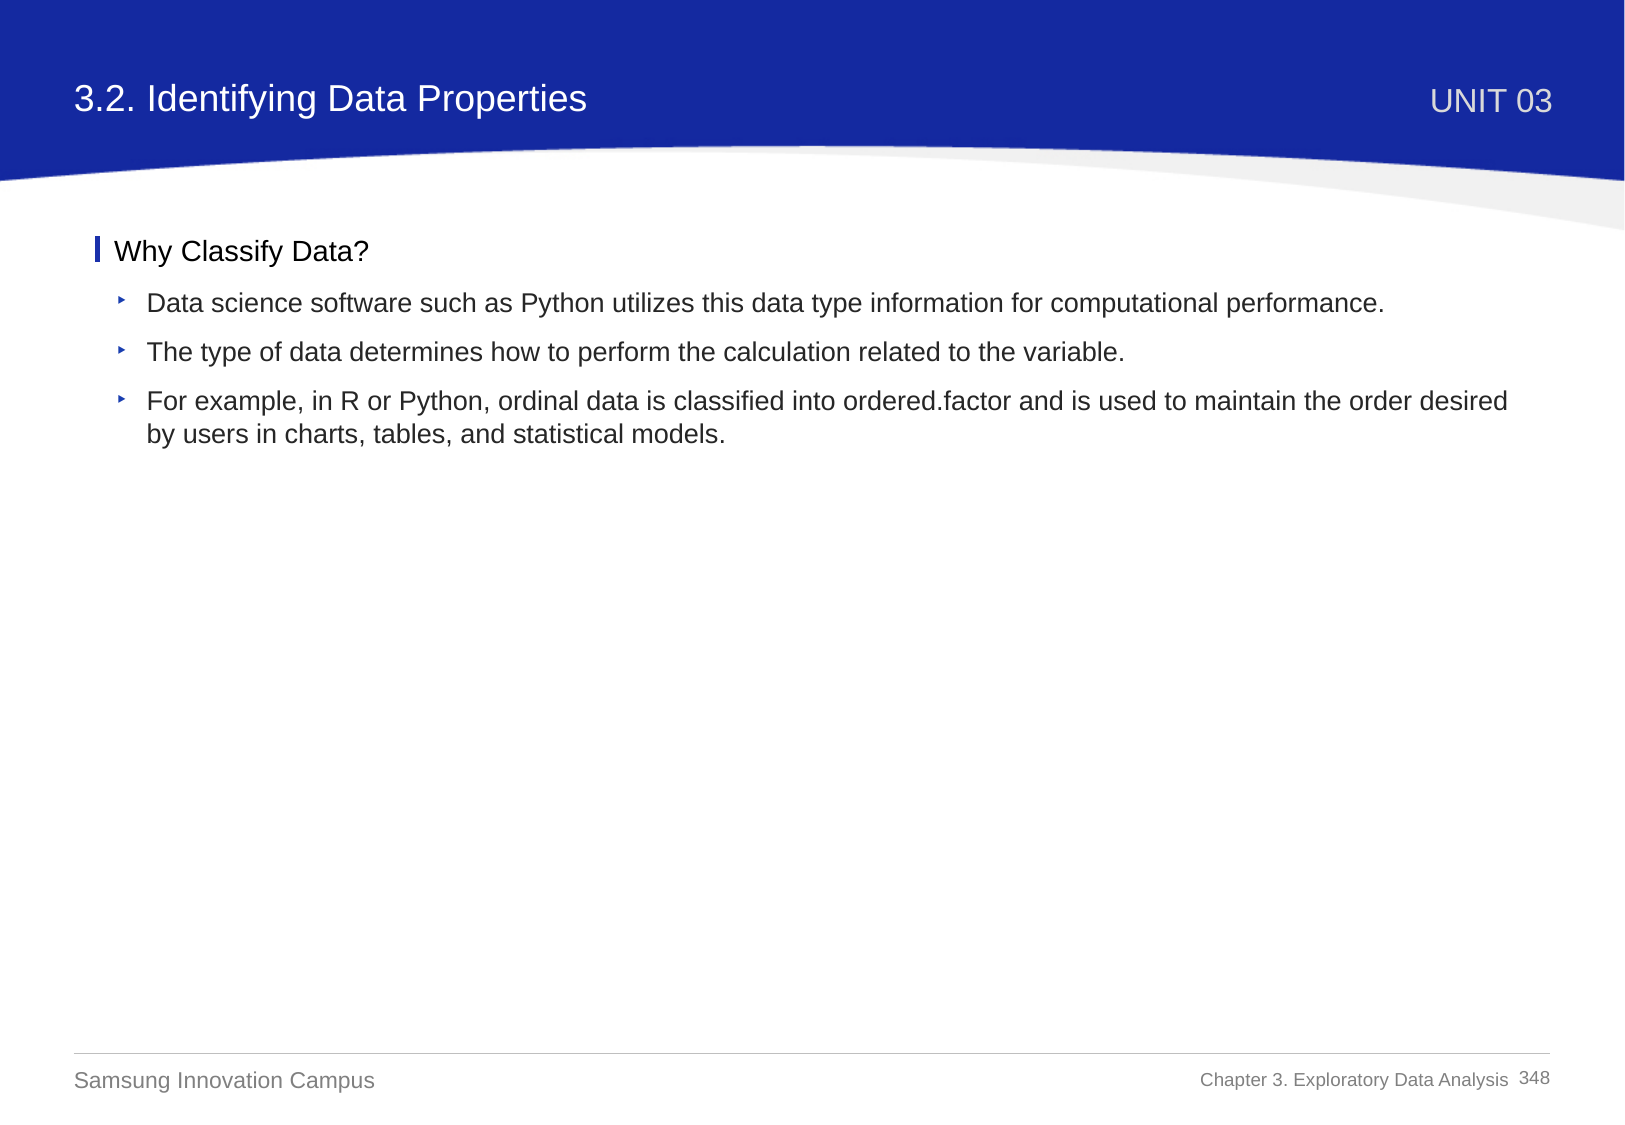

3.2. Identifying Data Properties
UNIT 03
Why Classify Data?
Data science software such as Python utilizes this data type information for computational performance.
The type of data determines how to perform the calculation related to the variable.
For example, in R or Python, ordinal data is classified into ordered.factor and is used to maintain the order desired by users in charts, tables, and statistical models.